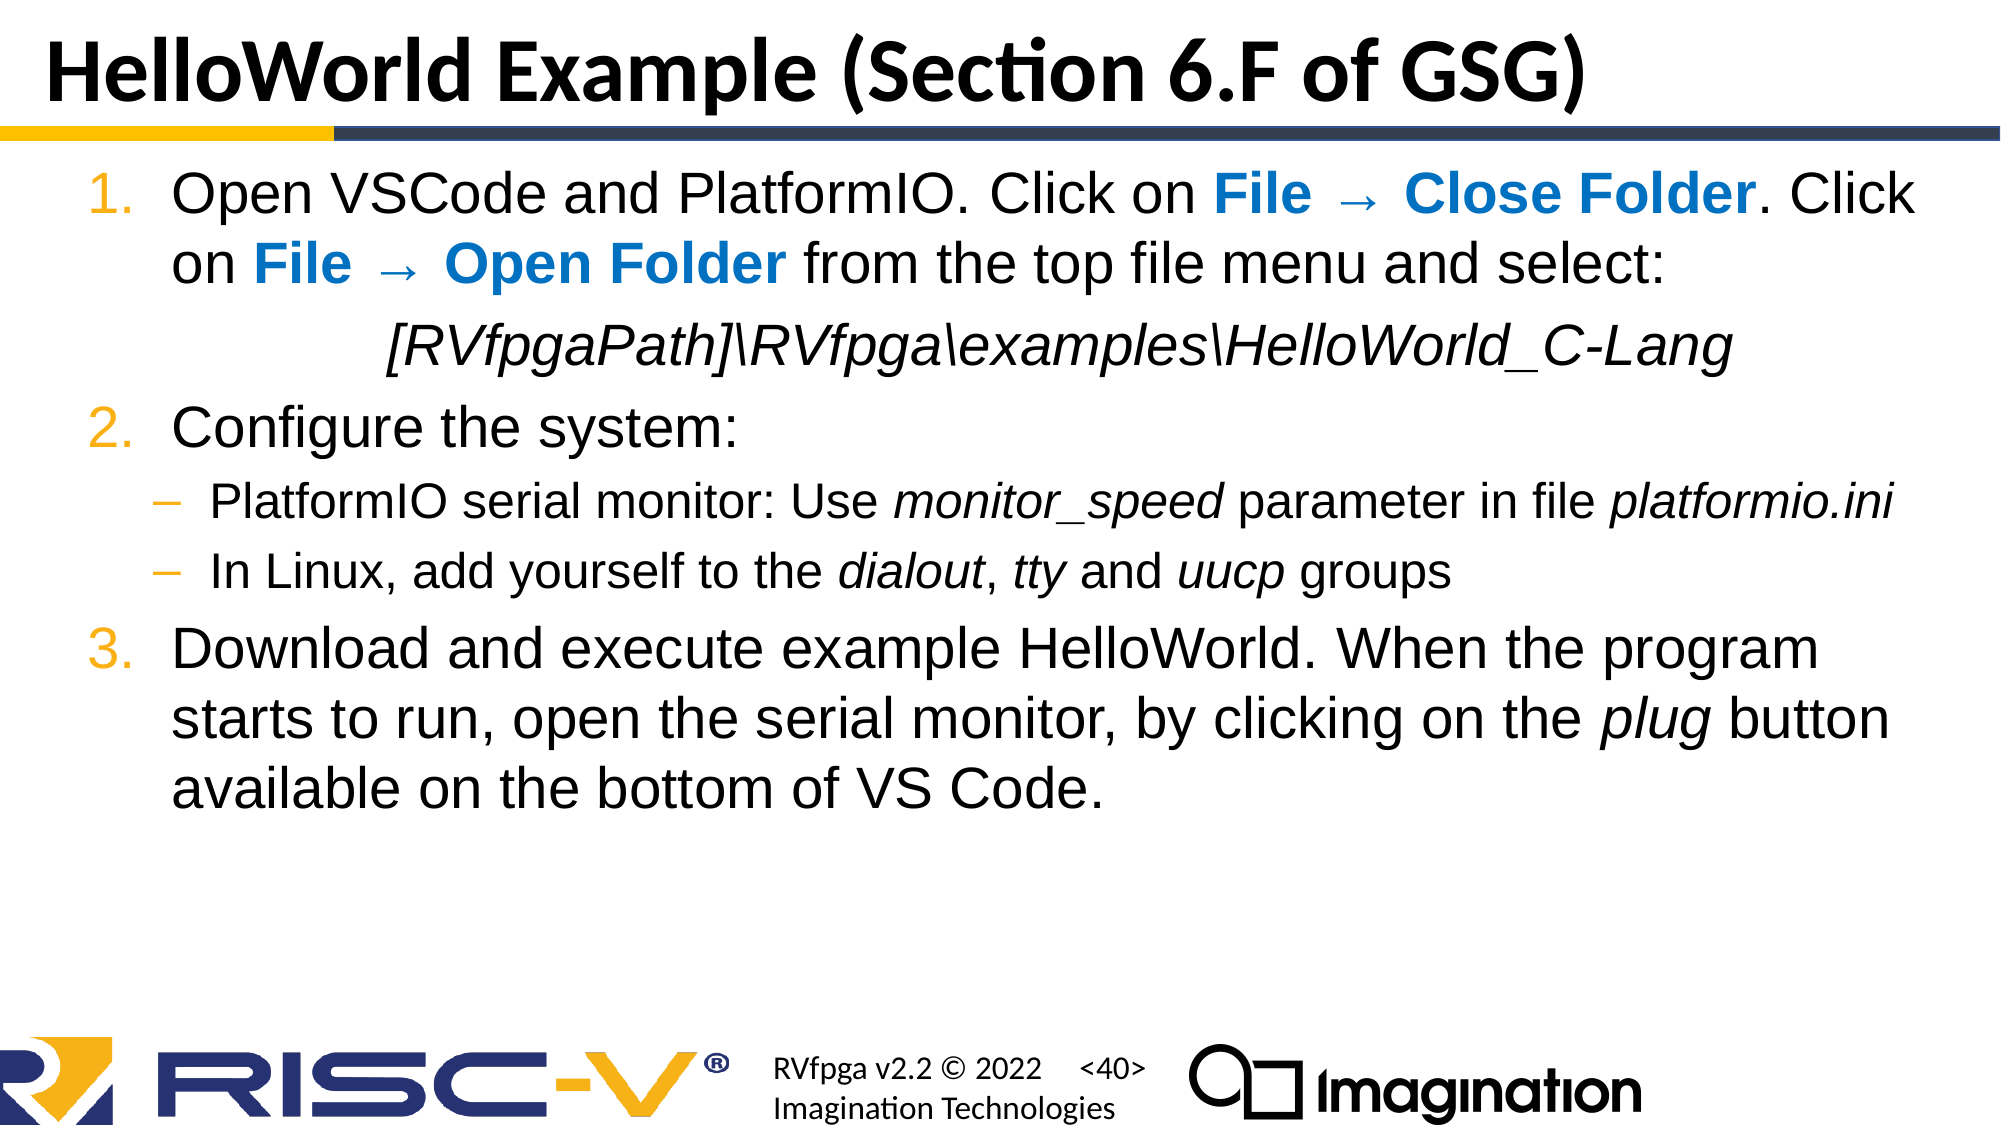

# HelloWorld Example (Section 6.F of GSG)
Open VSCode and PlatformIO. Click on File → Close Folder. Click on File → Open Folder from the top file menu and select:
		[RVfpgaPath]\RVfpga\examples\HelloWorld_C-Lang
Configure the system:
PlatformIO serial monitor: Use monitor_speed parameter in file platformio.ini
In Linux, add yourself to the dialout, tty and uucp groups
Download and execute example HelloWorld. When the program starts to run, open the serial monitor, by clicking on the plug button available on the bottom of VS Code.